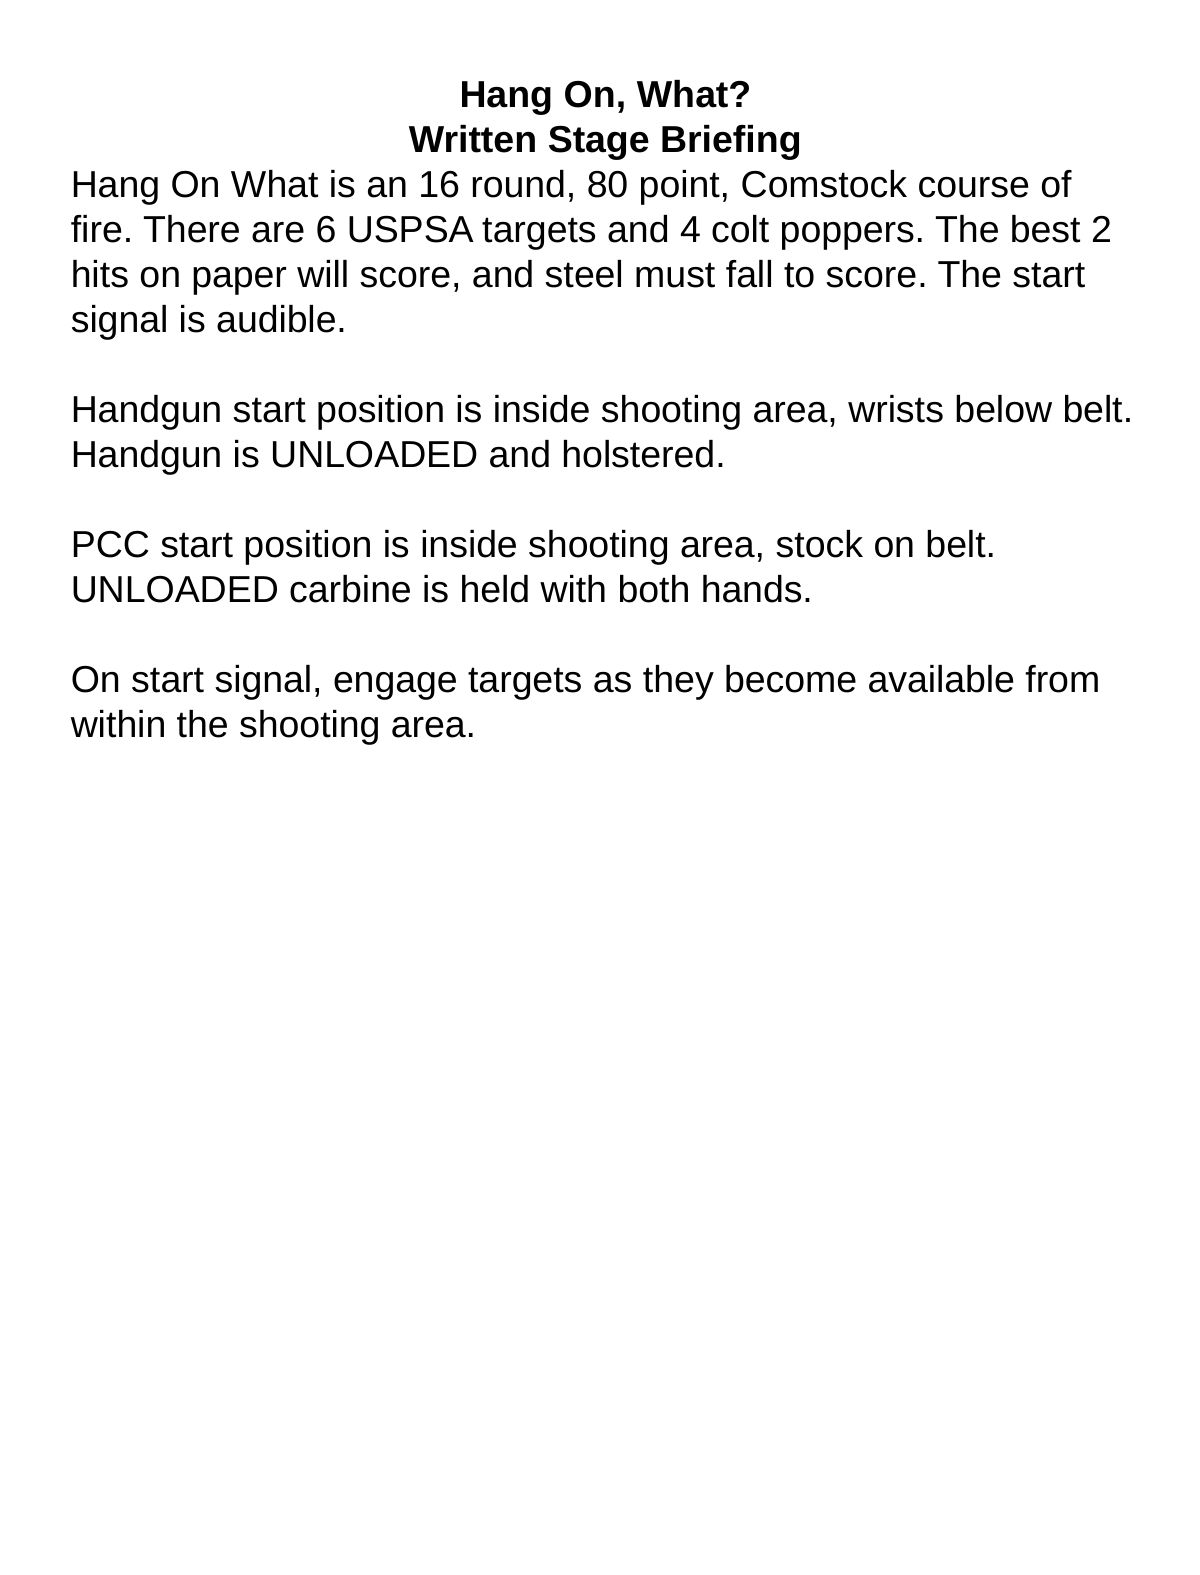

Hang On, What?
Written Stage Briefing
Hang On What is an 16 round, 80 point, Comstock course of fire. There are 6 USPSA targets and 4 colt poppers. The best 2 hits on paper will score, and steel must fall to score. The start signal is audible.

Handgun start position is inside shooting area, wrists below belt. Handgun is UNLOADED and holstered.

PCC start position is inside shooting area, stock on belt. UNLOADED carbine is held with both hands.

On start signal, engage targets as they become available from within the shooting area.